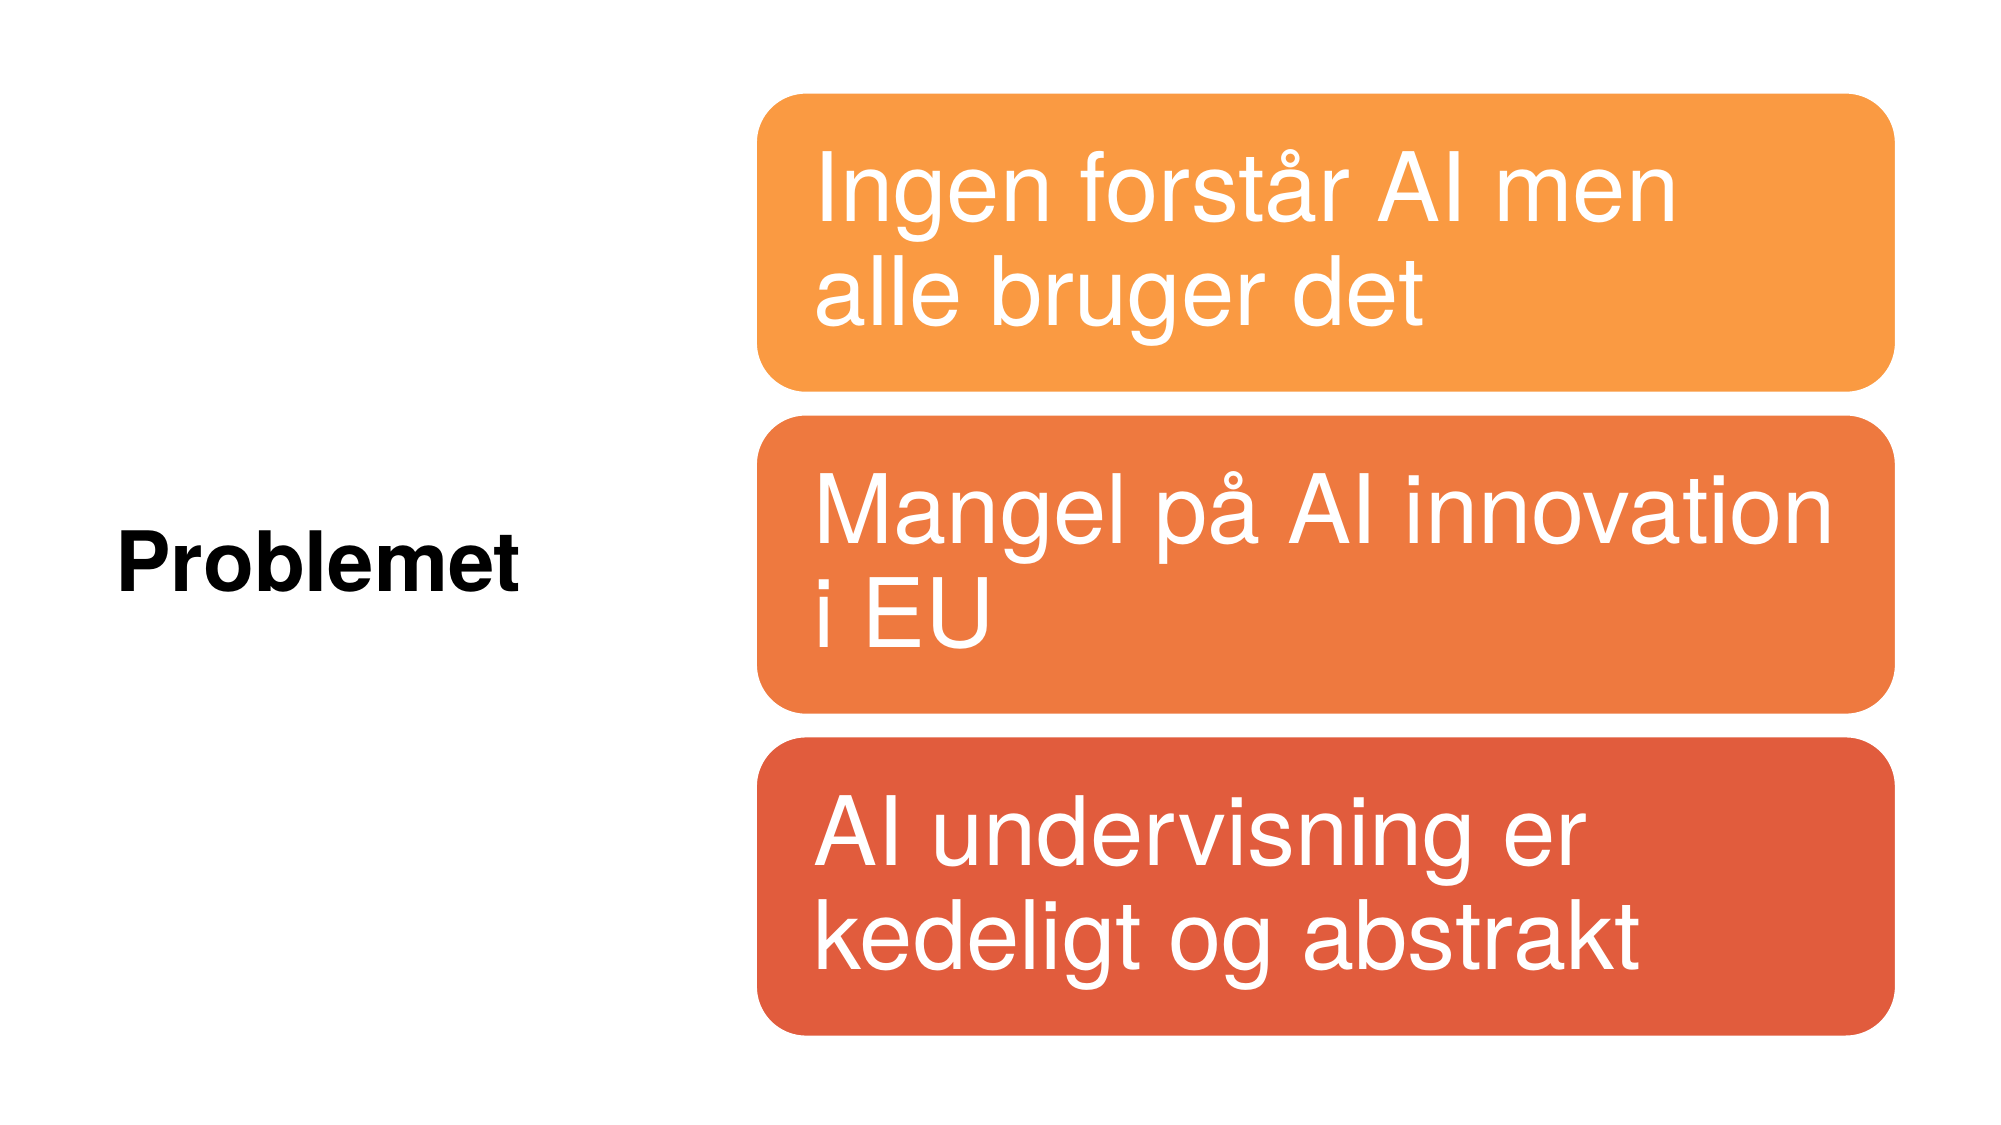

# Problemet
Ingen forstår AI men alle bruger det
Mangel på AI innovation i EU
AI undervisning er kedeligt og abstrakt